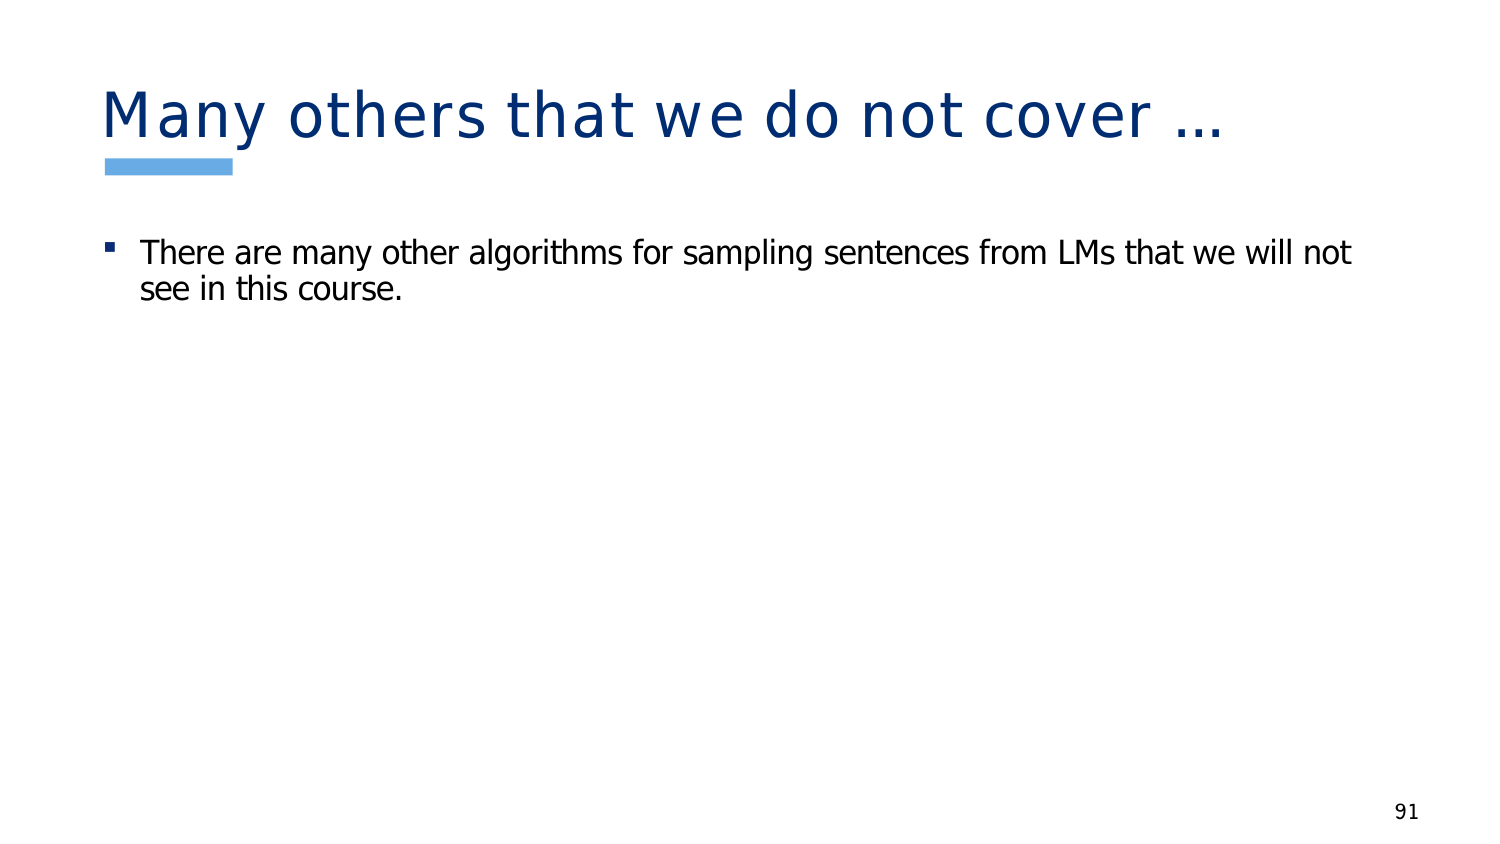

# Many others that we do not cover …
There are many other algorithms for sampling sentences from LMs that we will not see in this course.